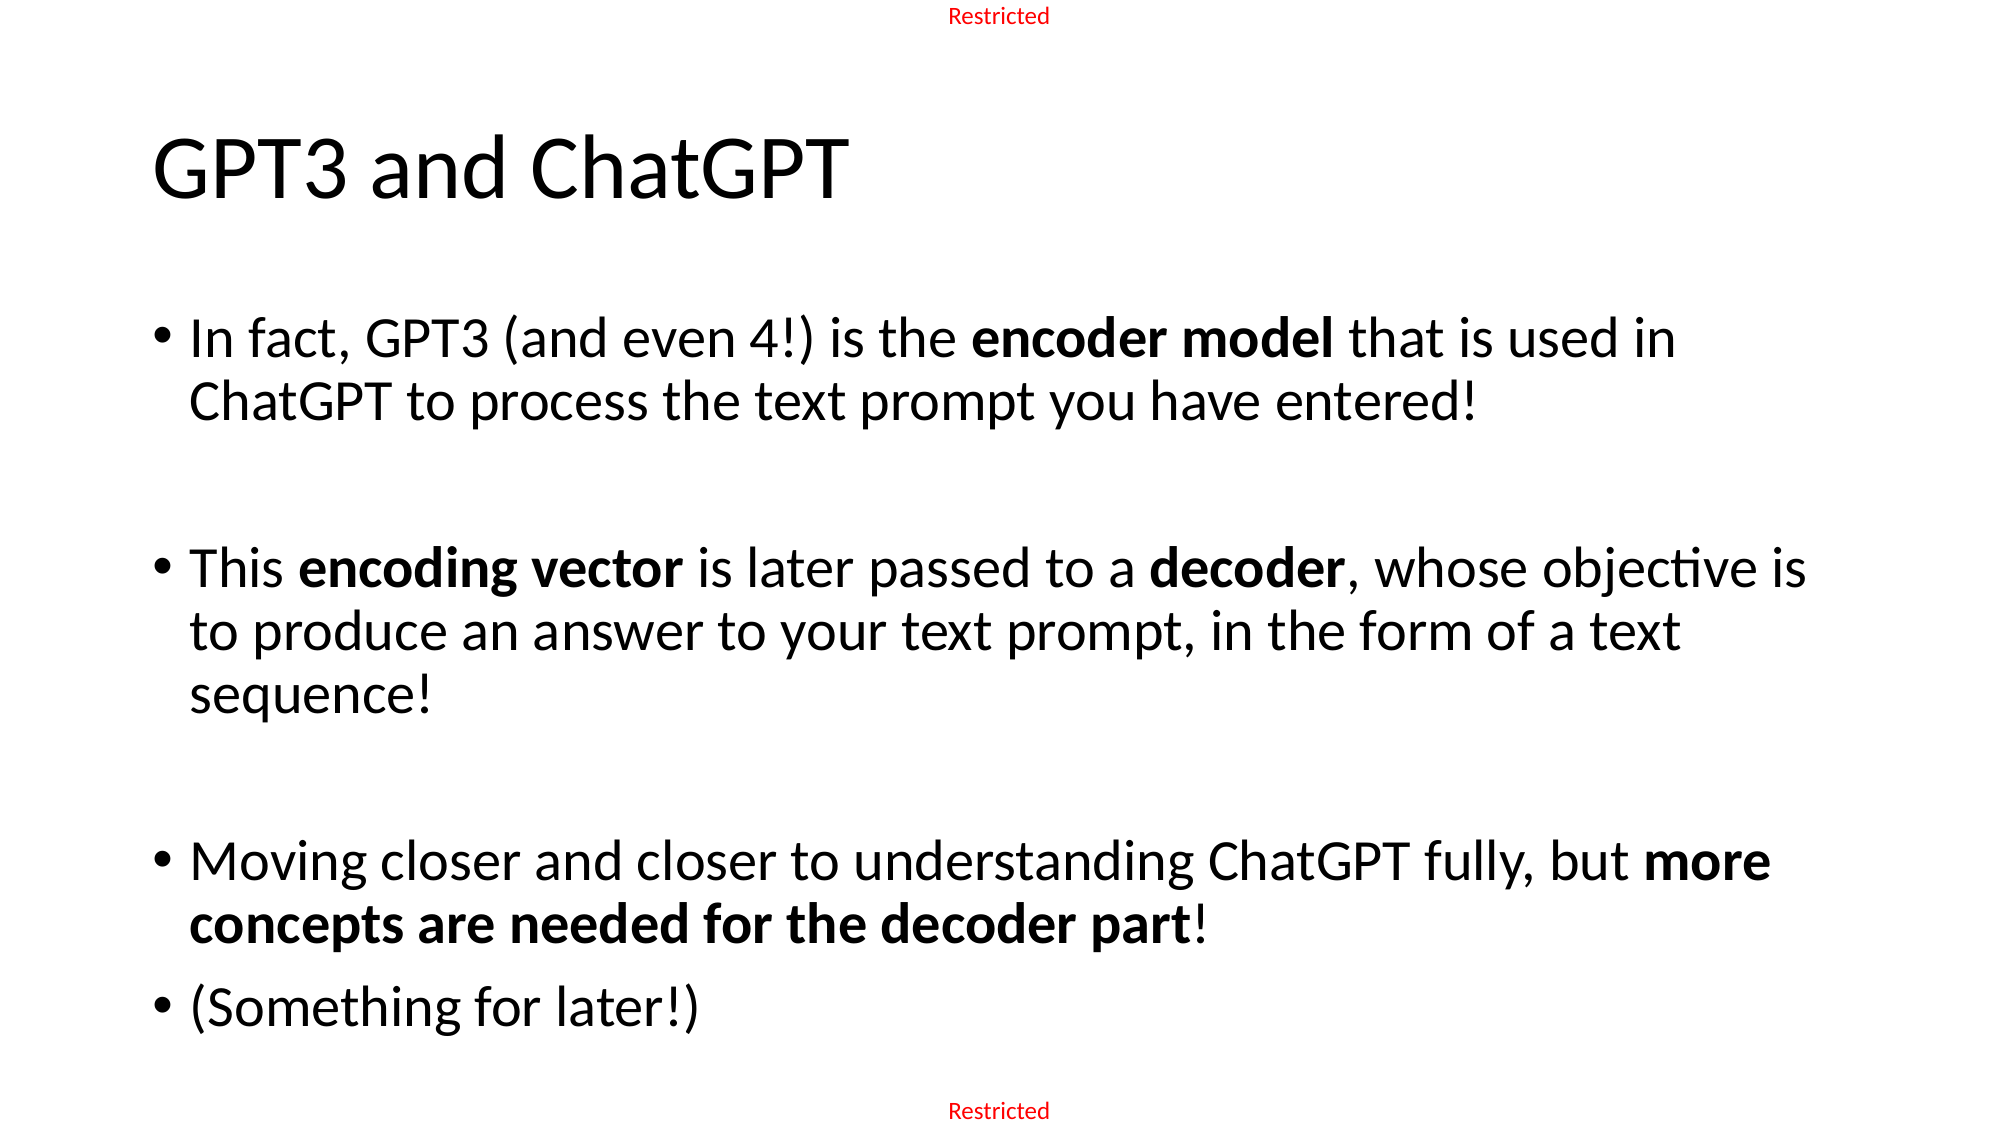

# GPT3 and ChatGPT
In fact, GPT3 (and even 4!) is the encoder model that is used in ChatGPT to process the text prompt you have entered!

This encoding vector is later passed to a decoder, whose objective is to produce an answer to your text prompt, in the form of a text sequence!

Moving closer and closer to understanding ChatGPT fully, but more concepts are needed for the decoder part!
(Something for later!)